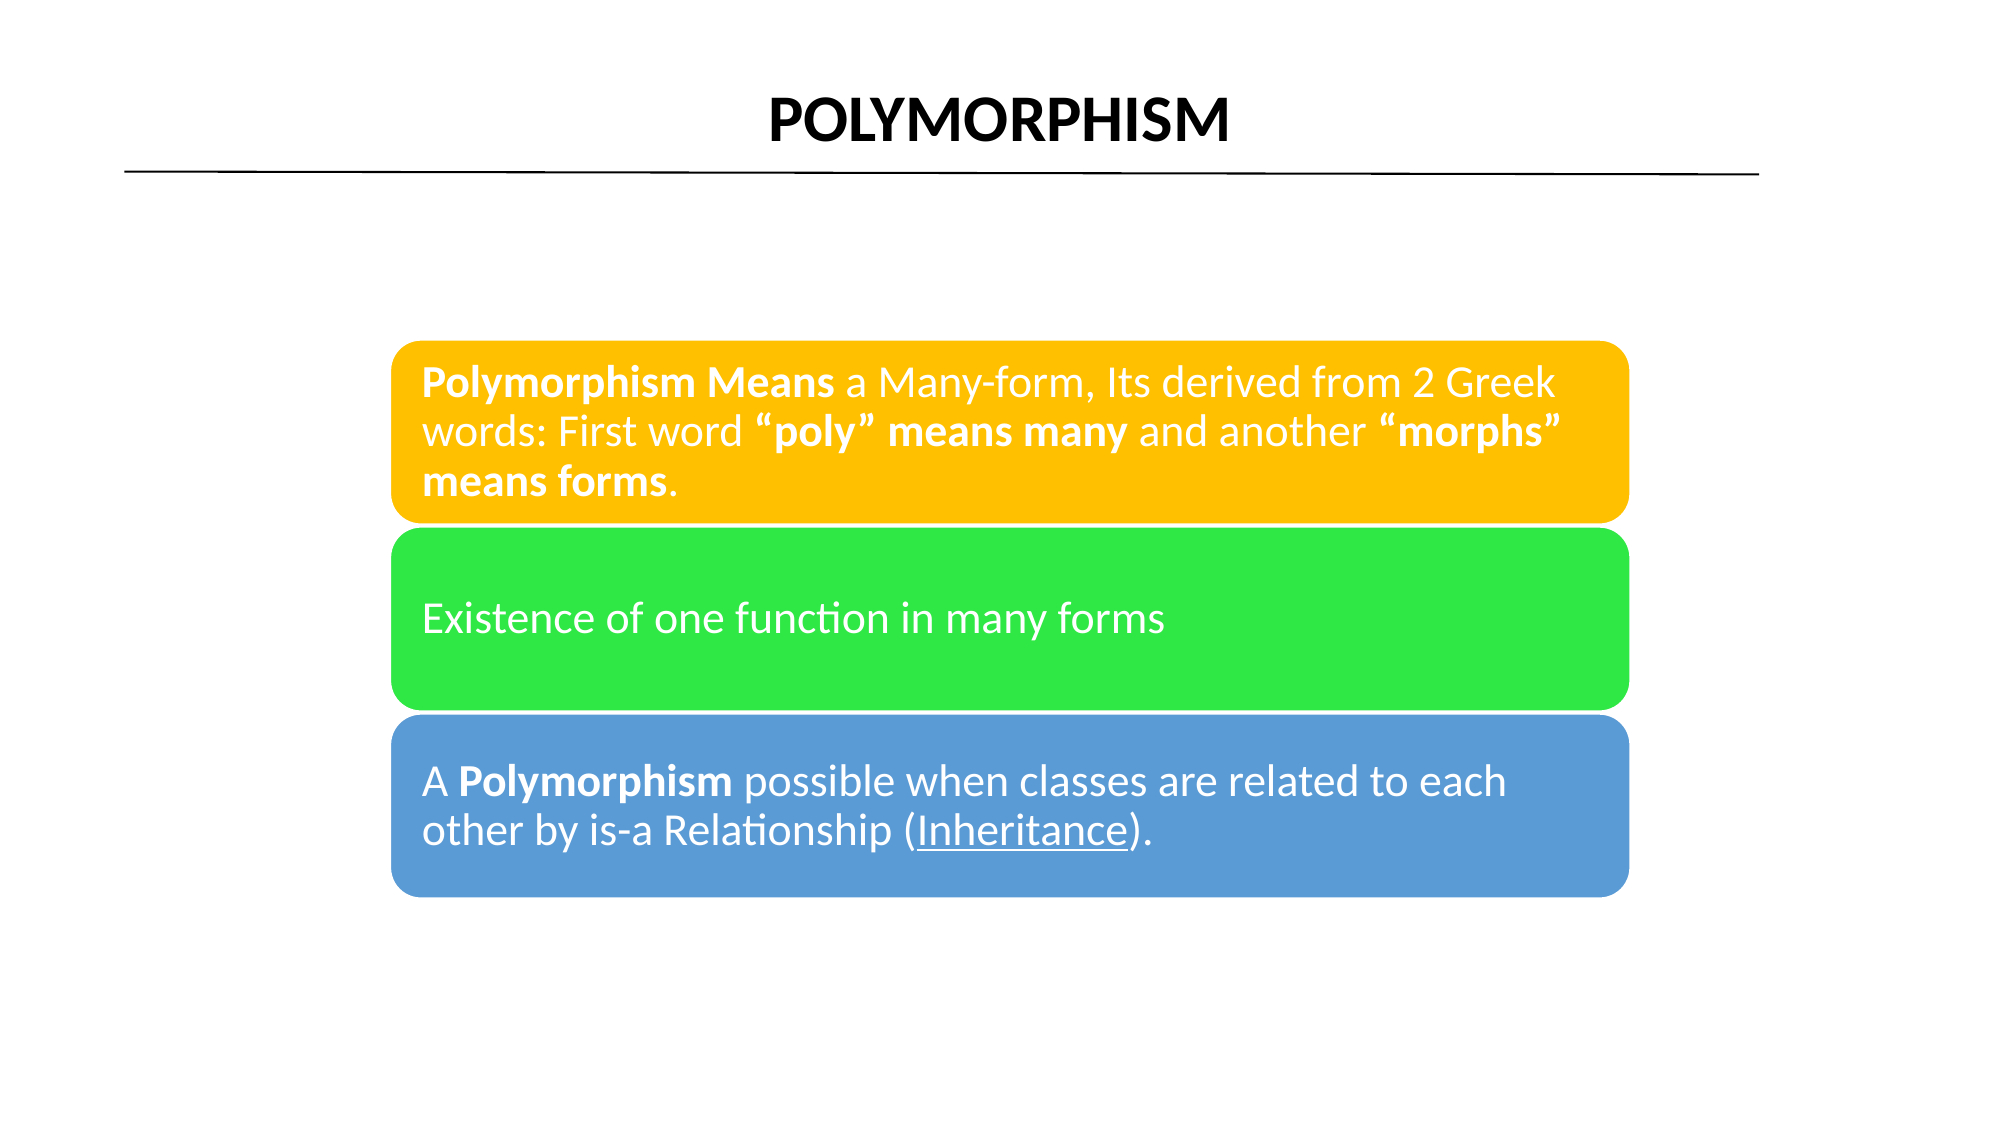

# POLYMORPHISM
Polymorphism Means a Many-form, Its derived from 2 Greek words: First word “poly” means many and another “morphs” means forms.
Existence of one function in many forms
A Polymorphism possible when classes are related to each other by is-a Relationship (Inheritance).